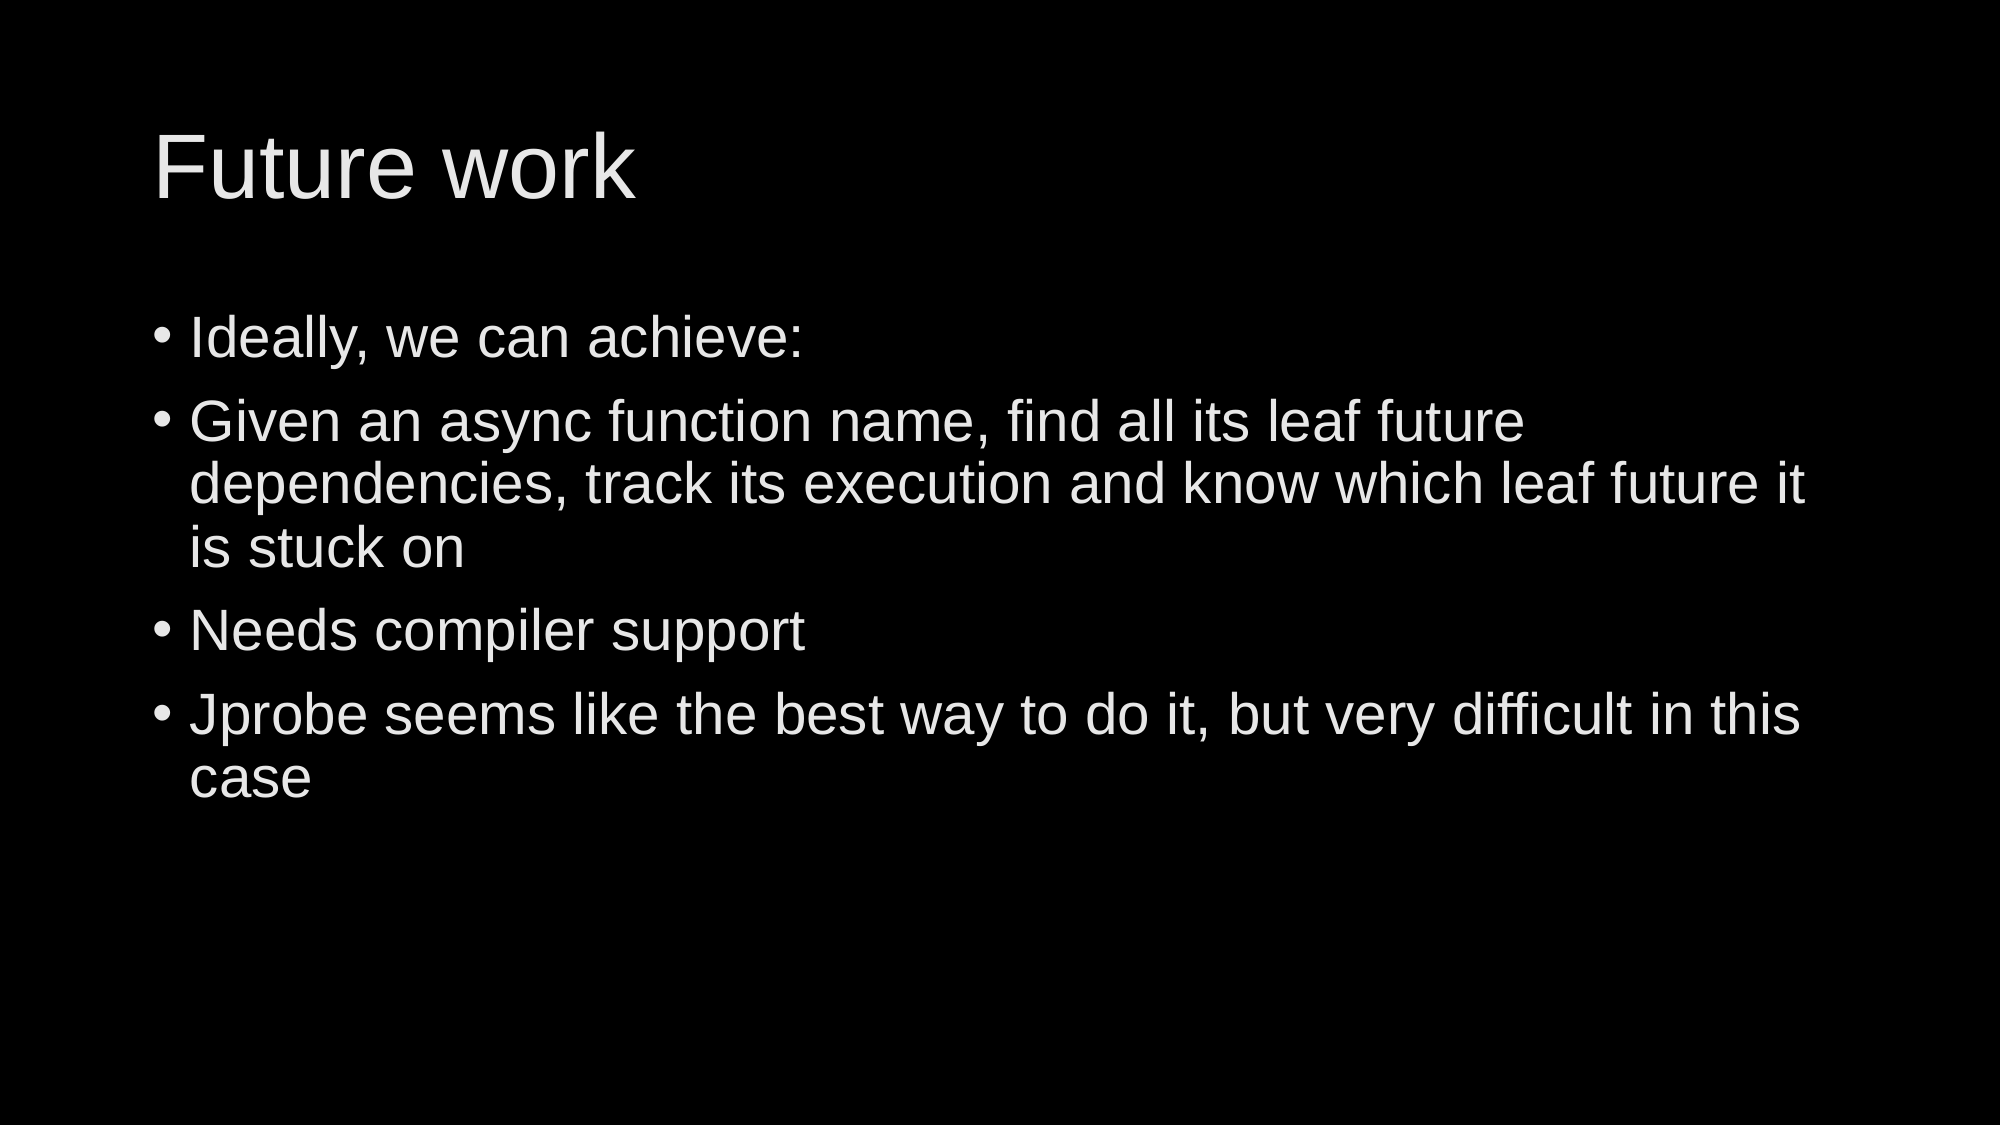

# Future work
Ideally, we can achieve:
Given an async function name, find all its leaf future dependencies, track its execution and know which leaf future it is stuck on
Needs compiler support
Jprobe seems like the best way to do it, but very difficult in this case